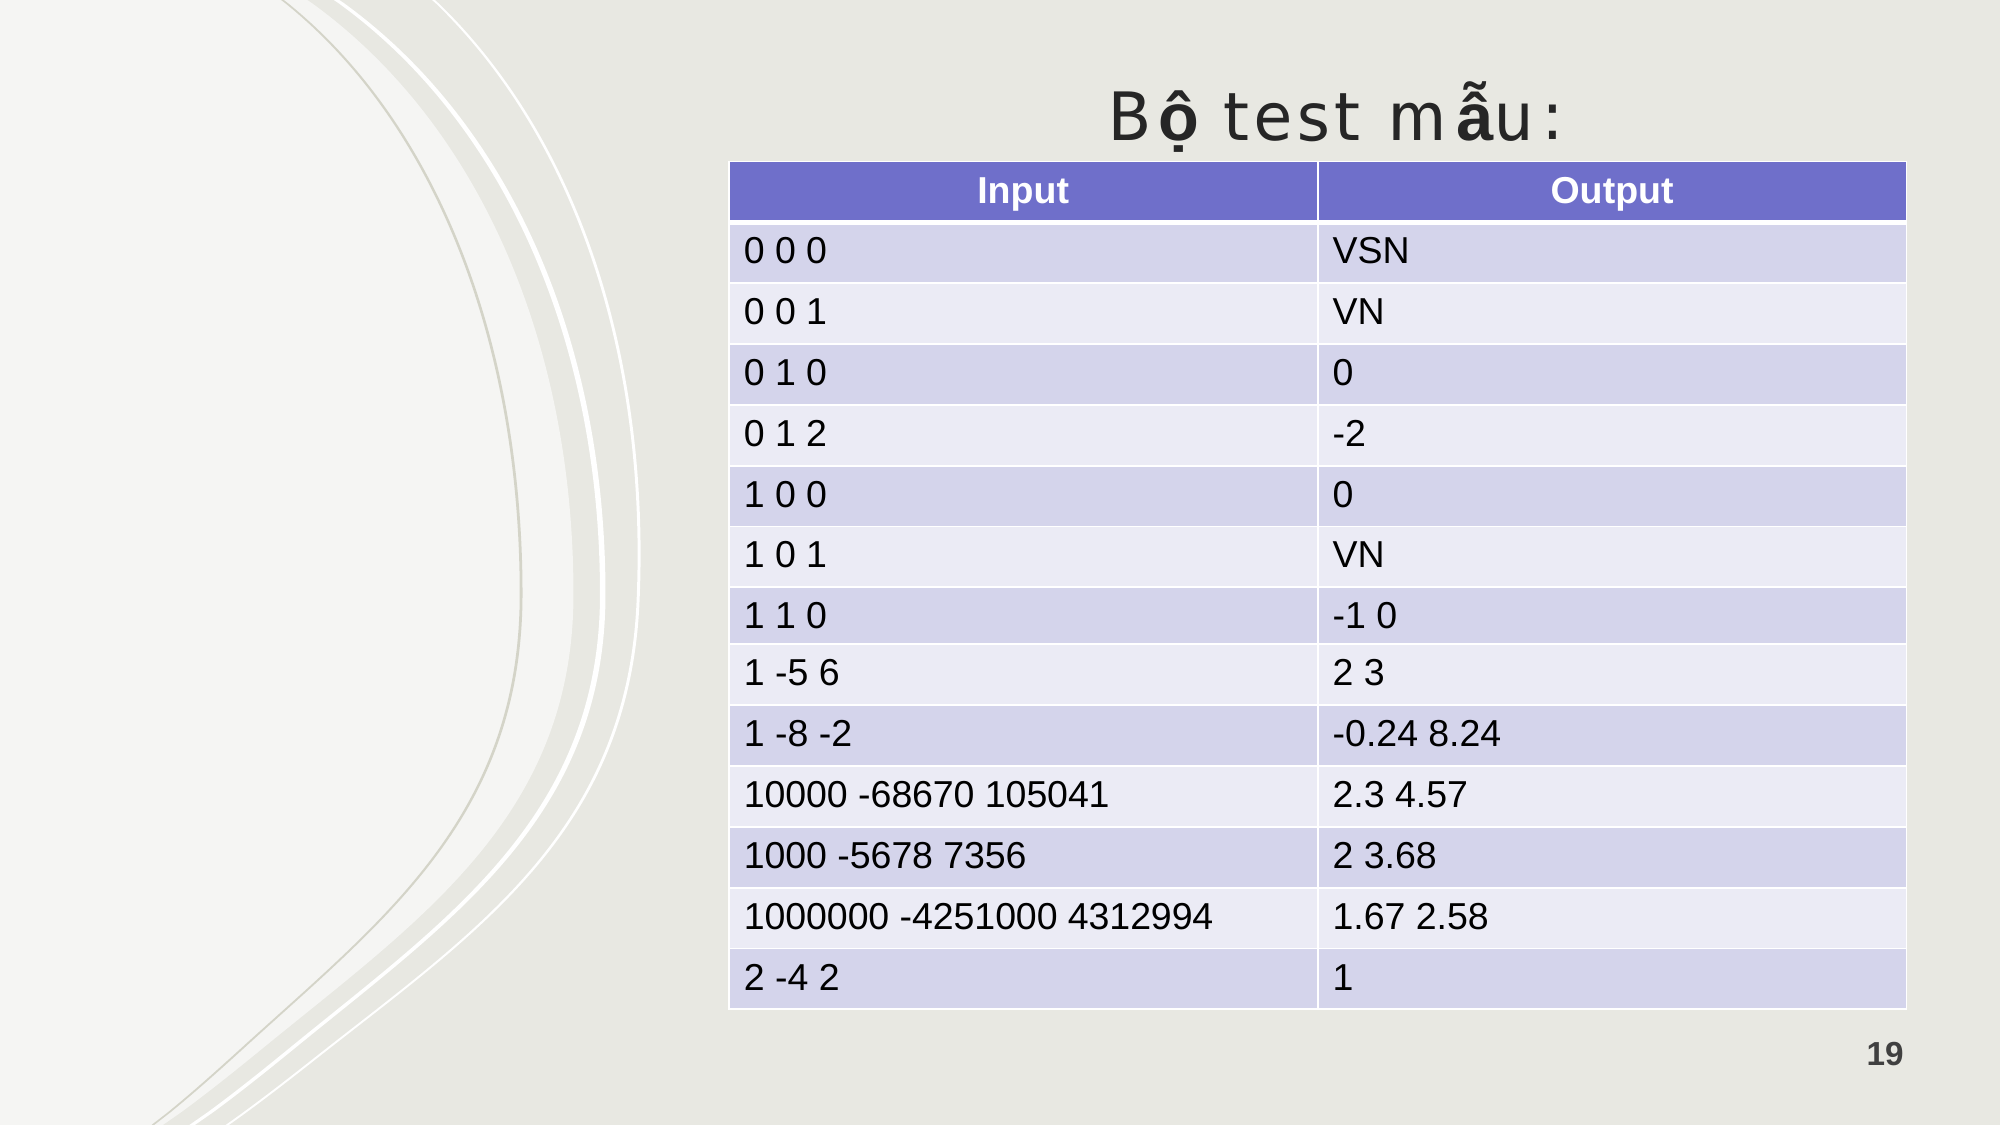

# Bộ test mẫu:

| Input | Output |
| --- | --- |
| 0 0 0 | VSN |
| 0 0 1 | VN |
| 0 1 0 | 0 |
| 0 1 2 | -2 |
| 1 0 0 | 0 |
| 1 0 1 | VN |
| 1 1 0 | -1 0 |
| 1 -5 6 | 2 3 |
| 1 -8 -2 | -0.24 8.24 |
| 10000 -68670 105041 | 2.3 4.57 |
| 1000 -5678 7356 | 2 3.68 |
| 1000000 -4251000 4312994 | 1.67 2.58 |
| 2 -4 2 | 1 |
19